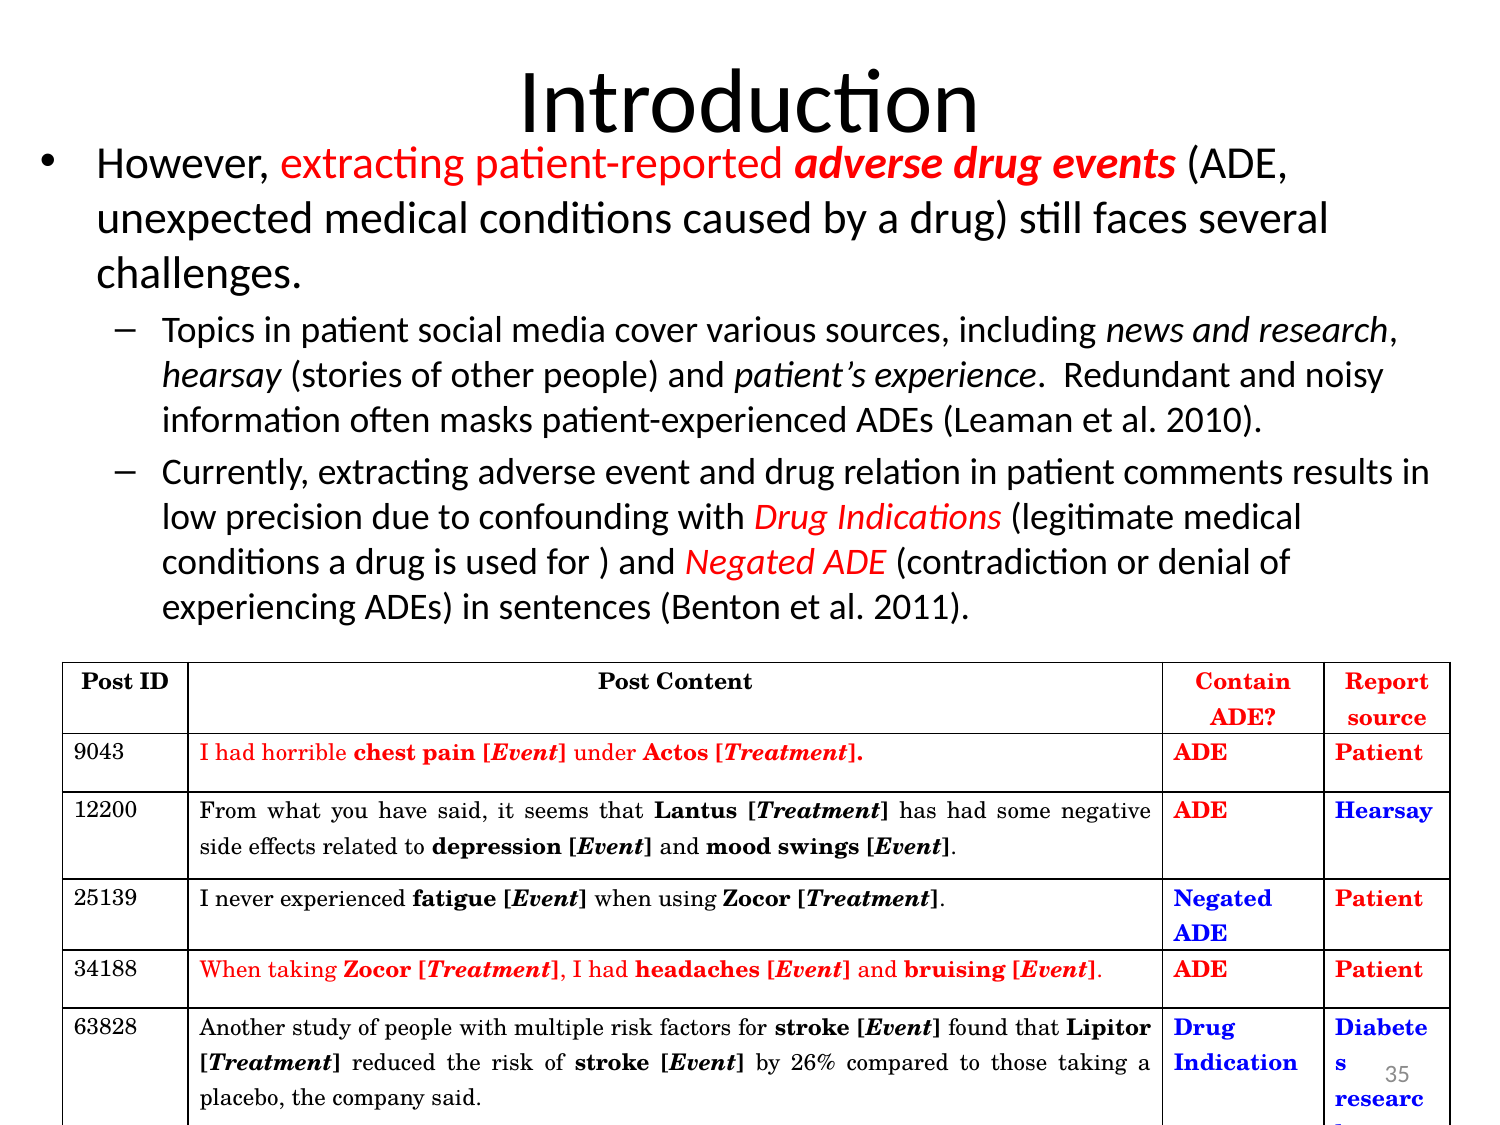

# Introduction
However, extracting patient-reported adverse drug events (ADE, unexpected medical conditions caused by a drug) still faces several challenges.
Topics in patient social media cover various sources, including news and research, hearsay (stories of other people) and patient’s experience.  Redundant and noisy information often masks patient-experienced ADEs (Leaman et al. 2010).
Currently, extracting adverse event and drug relation in patient comments results in low precision due to confounding with Drug Indications (legitimate medical conditions a drug is used for ) and Negated ADE (contradiction or denial of experiencing ADEs) in sentences (Benton et al. 2011).

| Post ID | Post Content | Contain ADE? | Report source |
| --- | --- | --- | --- |
| 9043 | I had horrible chest pain [Event] under Actos [Treatment]. | ADE | Patient |
| 12200 | From what you have said, it seems that Lantus [Treatment] has had some negative side effects related to depression [Event] and mood swings [Event]. | ADE | Hearsay |
| 25139 | I never experienced fatigue [Event] when using Zocor [Treatment]. | Negated ADE | Patient |
| 34188 | When taking Zocor [Treatment], I had headaches [Event] and bruising [Event]. | ADE | Patient |
| 63828 | Another study of people with multiple risk factors for stroke [Event] found that Lipitor [Treatment] reduced the risk of stroke [Event] by 26% compared to those taking a placebo, the company said. | Drug Indication | Diabetes research |
35